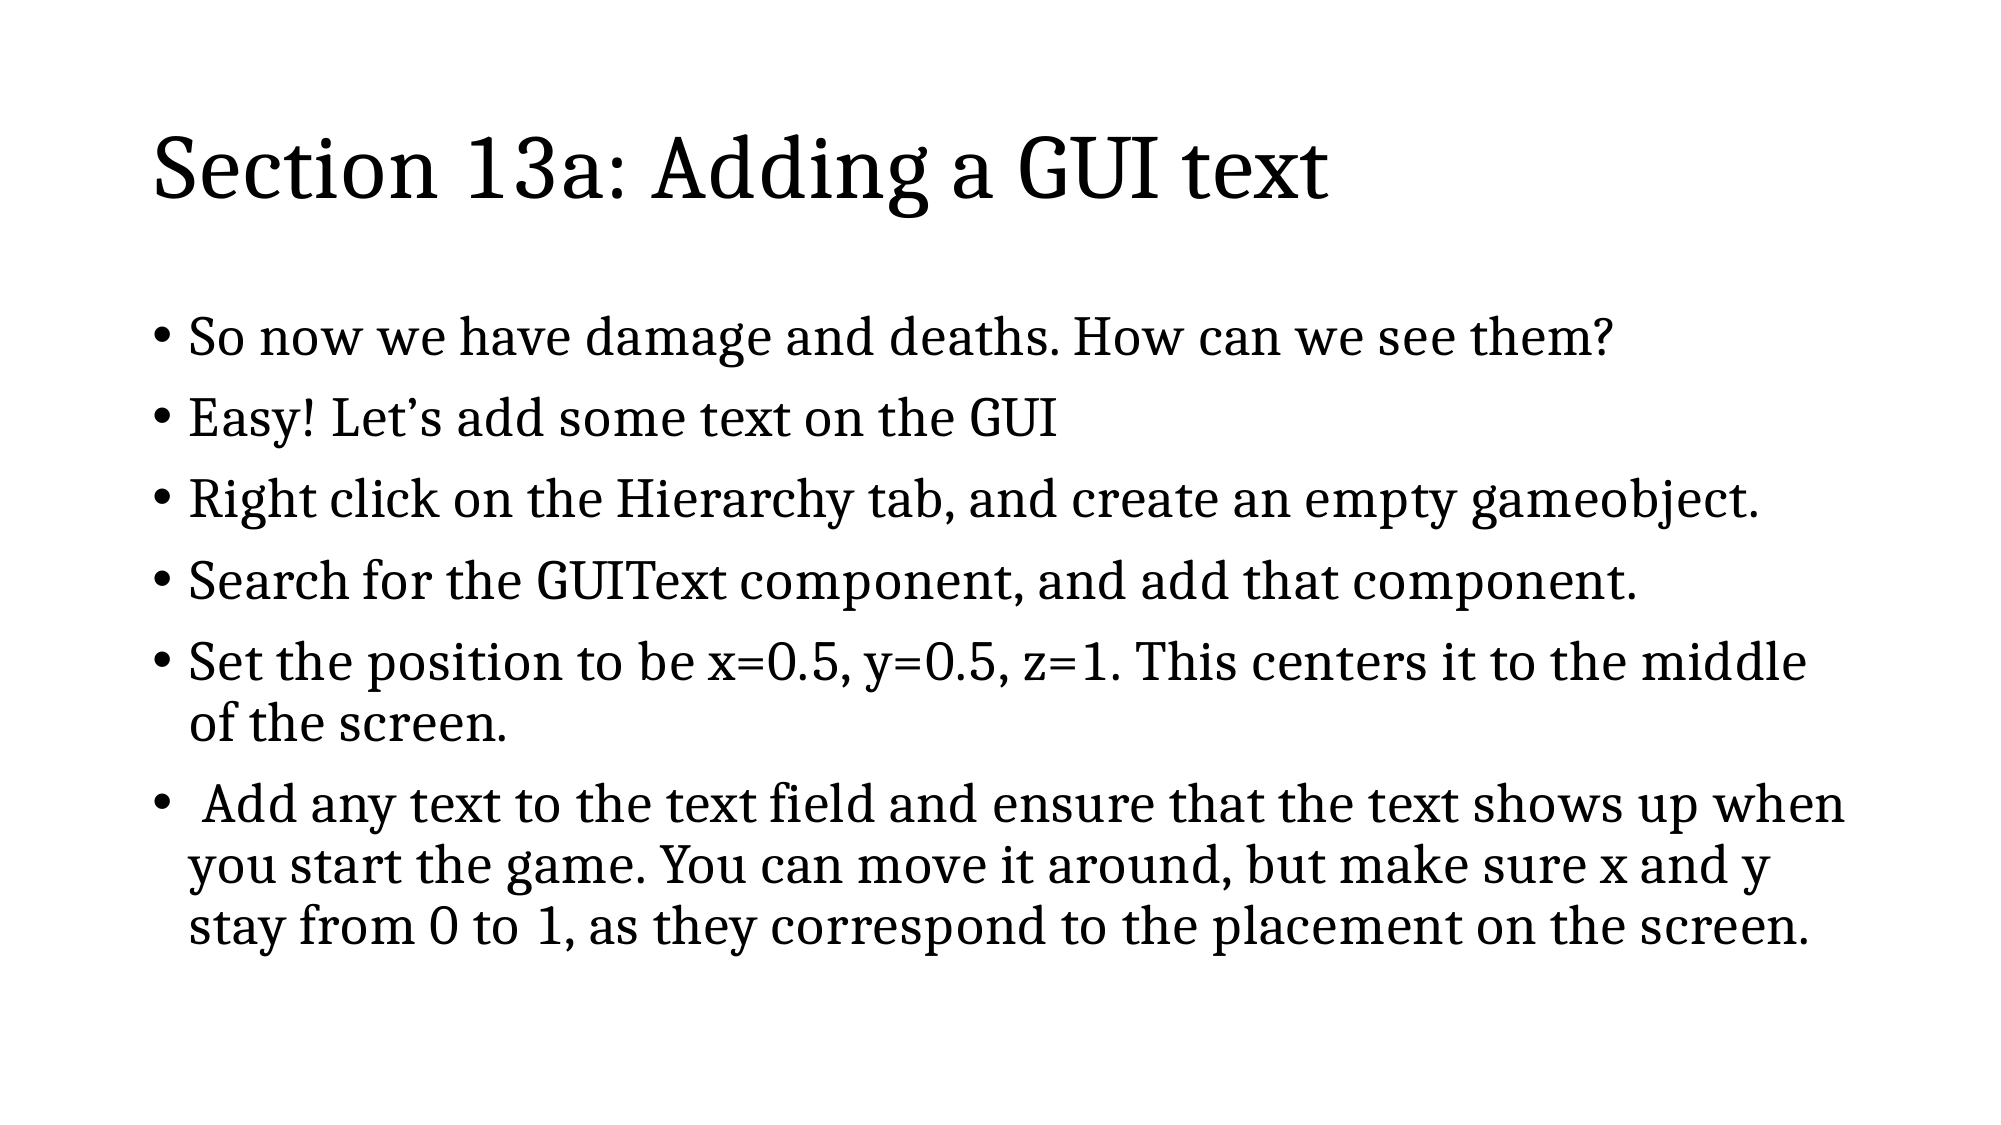

# Section 13a: Adding a GUI text
So now we have damage and deaths. How can we see them?
Easy! Let’s add some text on the GUI
Right click on the Hierarchy tab, and create an empty gameobject.
Search for the GUIText component, and add that component.
Set the position to be x=0.5, y=0.5, z=1. This centers it to the middle of the screen.
 Add any text to the text field and ensure that the text shows up when you start the game. You can move it around, but make sure x and y stay from 0 to 1, as they correspond to the placement on the screen.